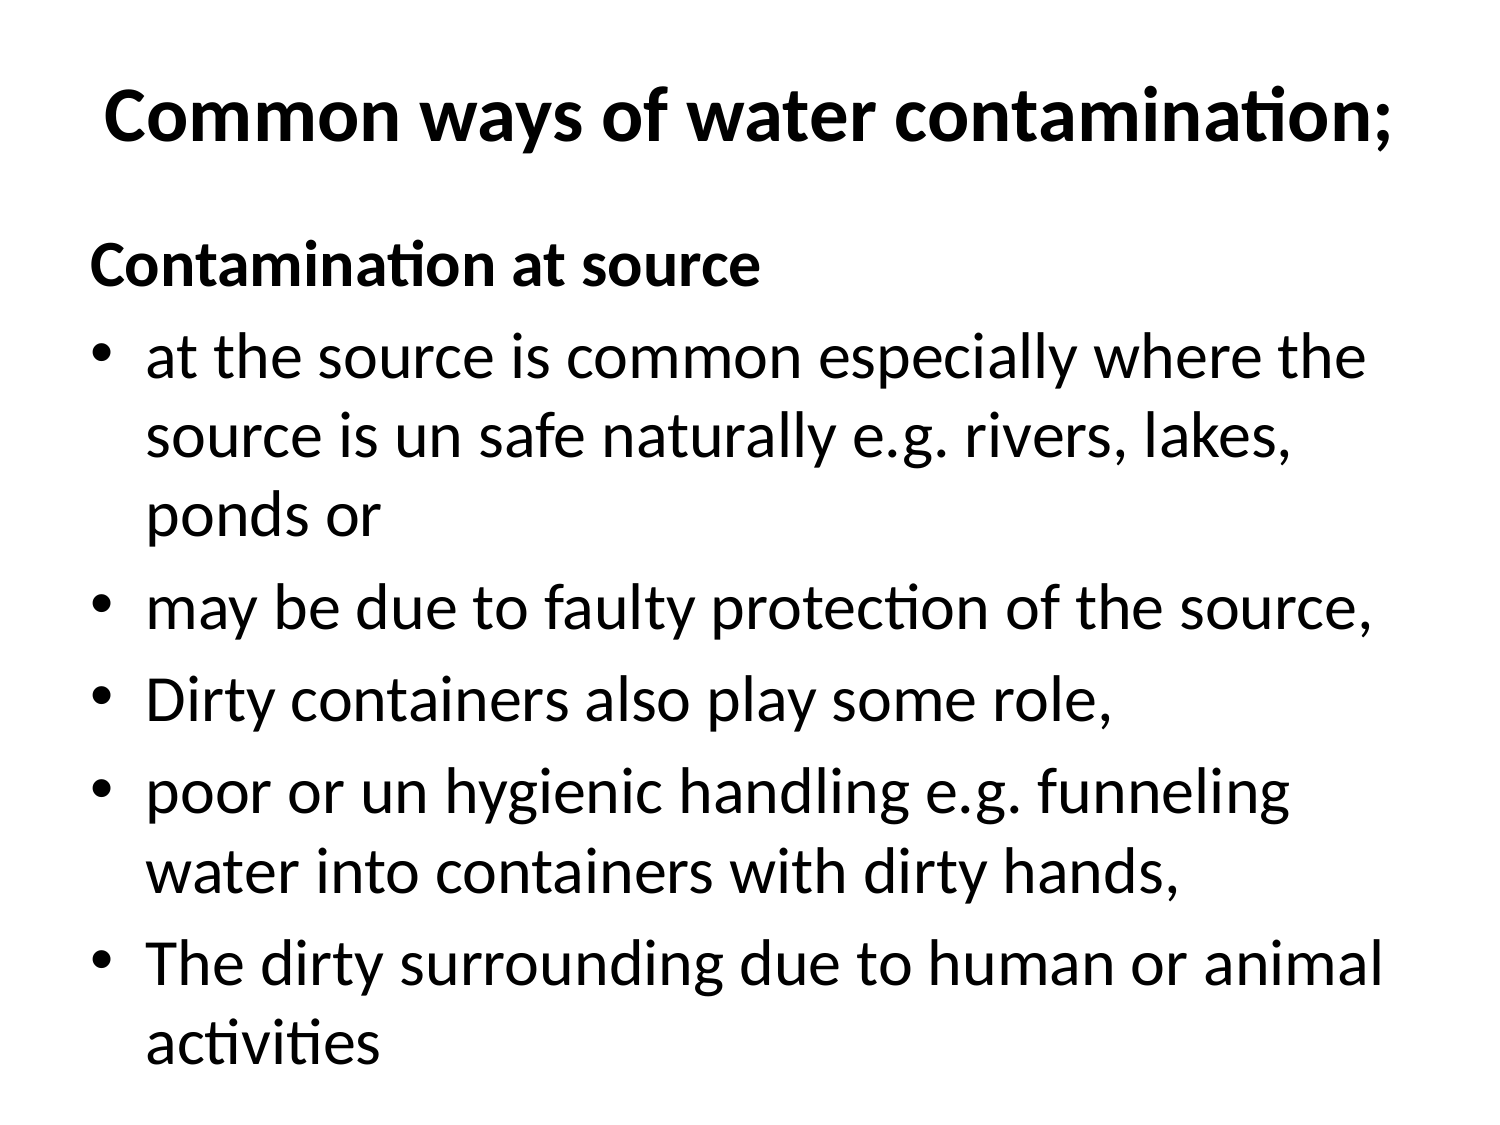

# Common ways of water contamination;
Contamination at source
at the source is common especially where the source is un safe naturally e.g. rivers, lakes, ponds or
may be due to faulty protection of the source,
Dirty containers also play some role,
poor or un hygienic handling e.g. funneling water into containers with dirty hands,
The dirty surrounding due to human or animal activities